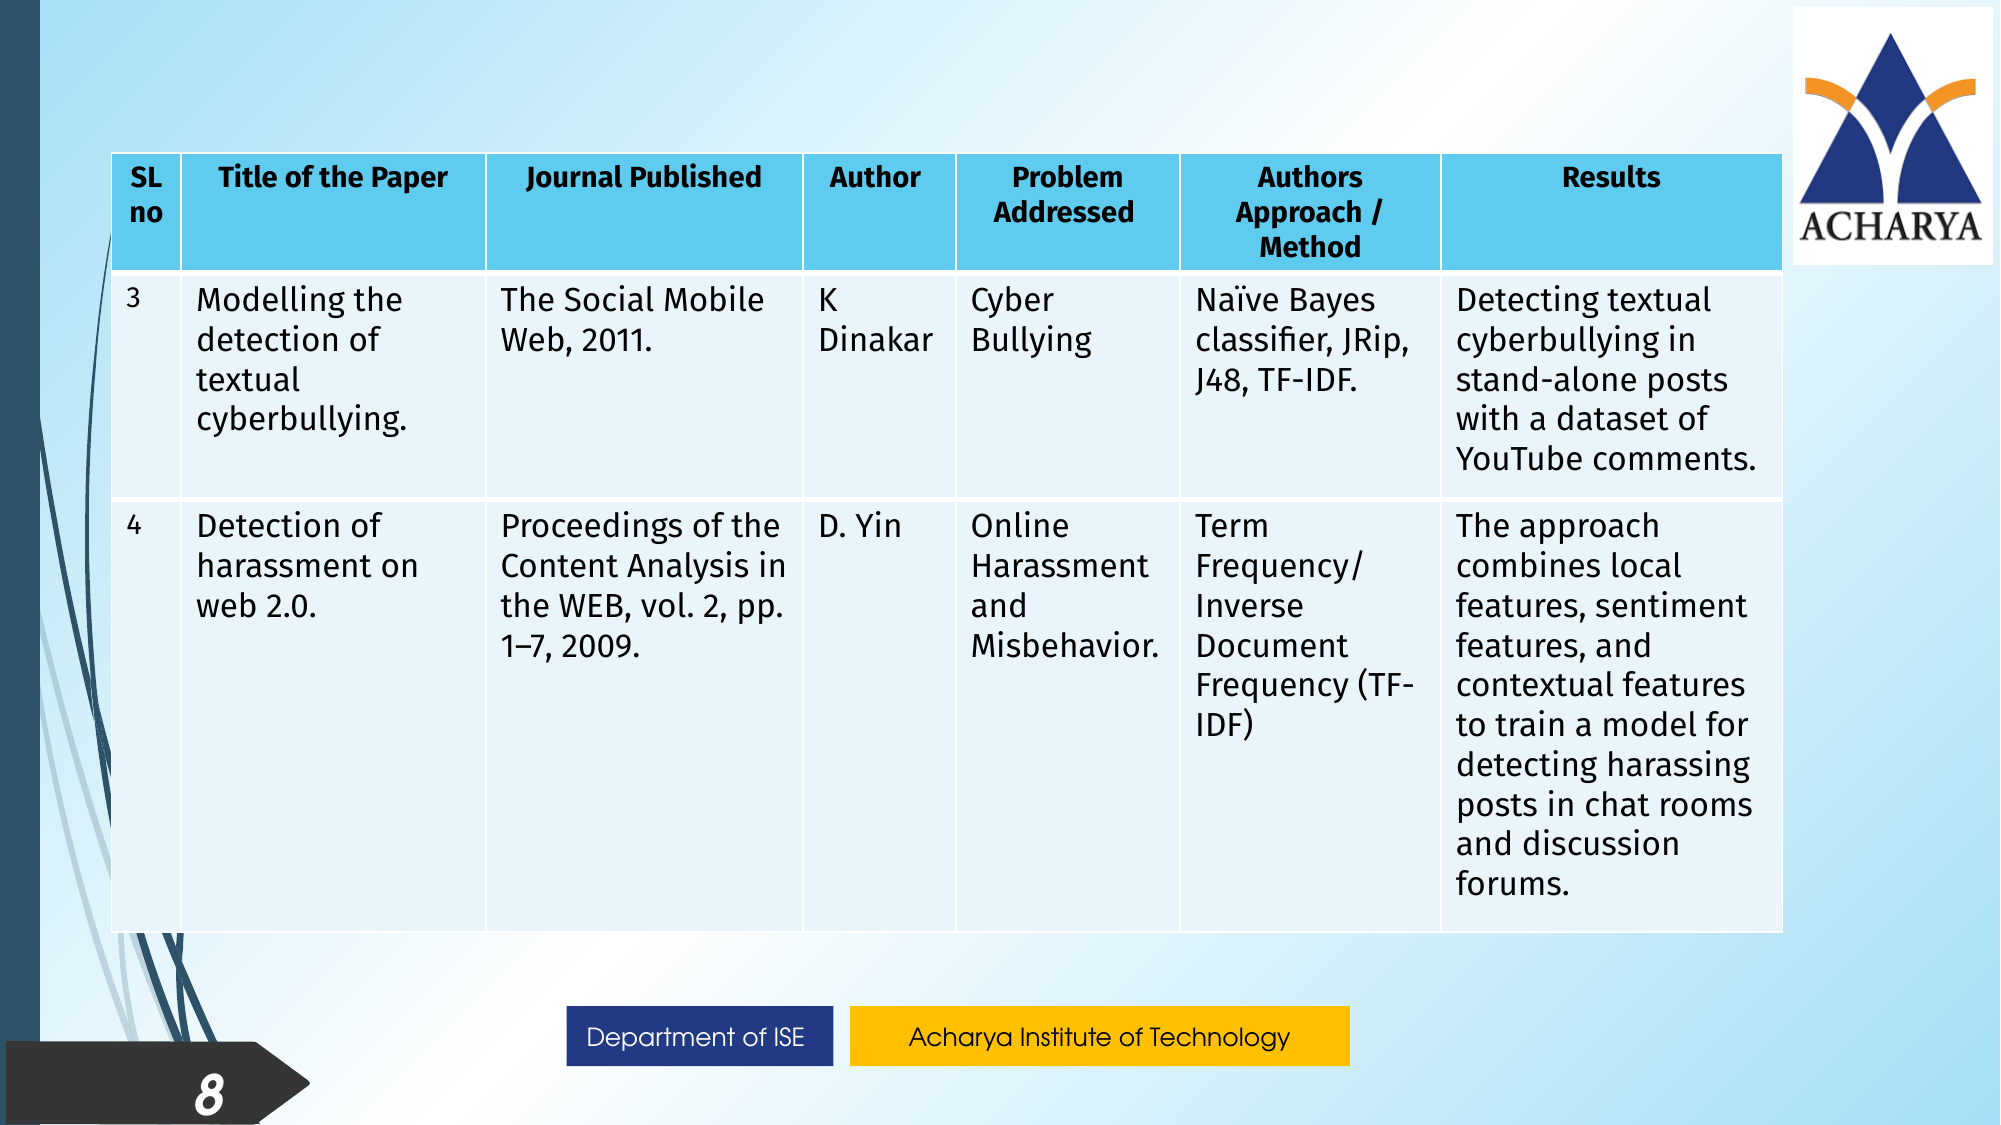

| SL no | Title of the Paper | Journal Published | Author | Problem Addressed | Authors Approach / Method | Results |
| --- | --- | --- | --- | --- | --- | --- |
| 3 | Modelling the detection of textual cyberbullying. | The Social Mobile Web, 2011. | K Dinakar | Cyber Bullying | Naïve Bayes classifier, JRip, J48, TF-IDF. | Detecting textual cyberbullying in stand-alone posts with a dataset of YouTube comments. |
| 4 | Detection of harassment on web 2.0. | Proceedings of the Content Analysis in the WEB, vol. 2, pp. 1–7, 2009. | D. Yin | Online Harassment and Misbehavior. | Term Frequency/Inverse Document Frequency (TF-IDF) | The approach combines local features, sentiment features, and contextual features to train a model for detecting harassing posts in chat rooms and discussion forums. |
8